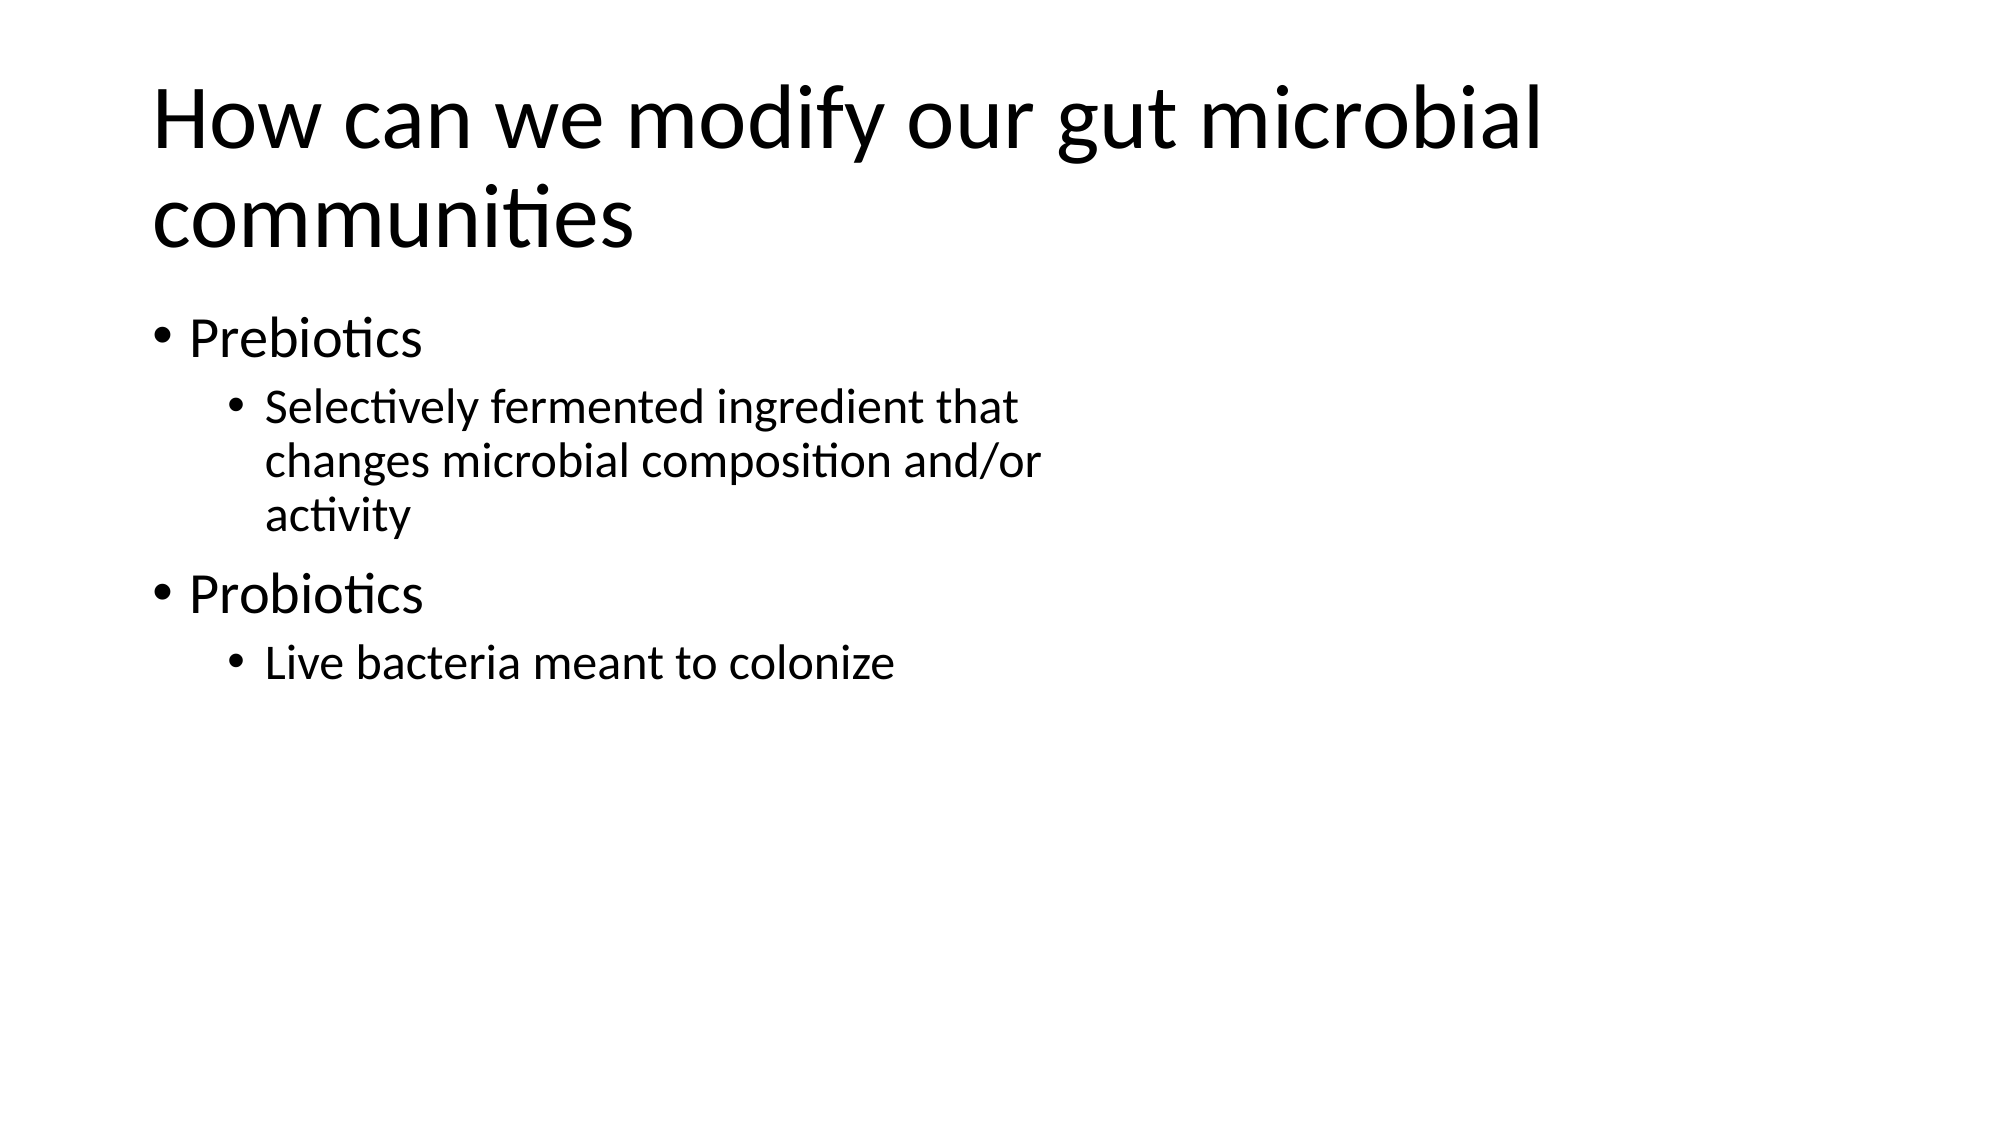

# How can we modify our gut microbial communities
Prebiotics
Selectively fermented ingredient that changes microbial composition and/or activity
Probiotics
Live bacteria meant to colonize